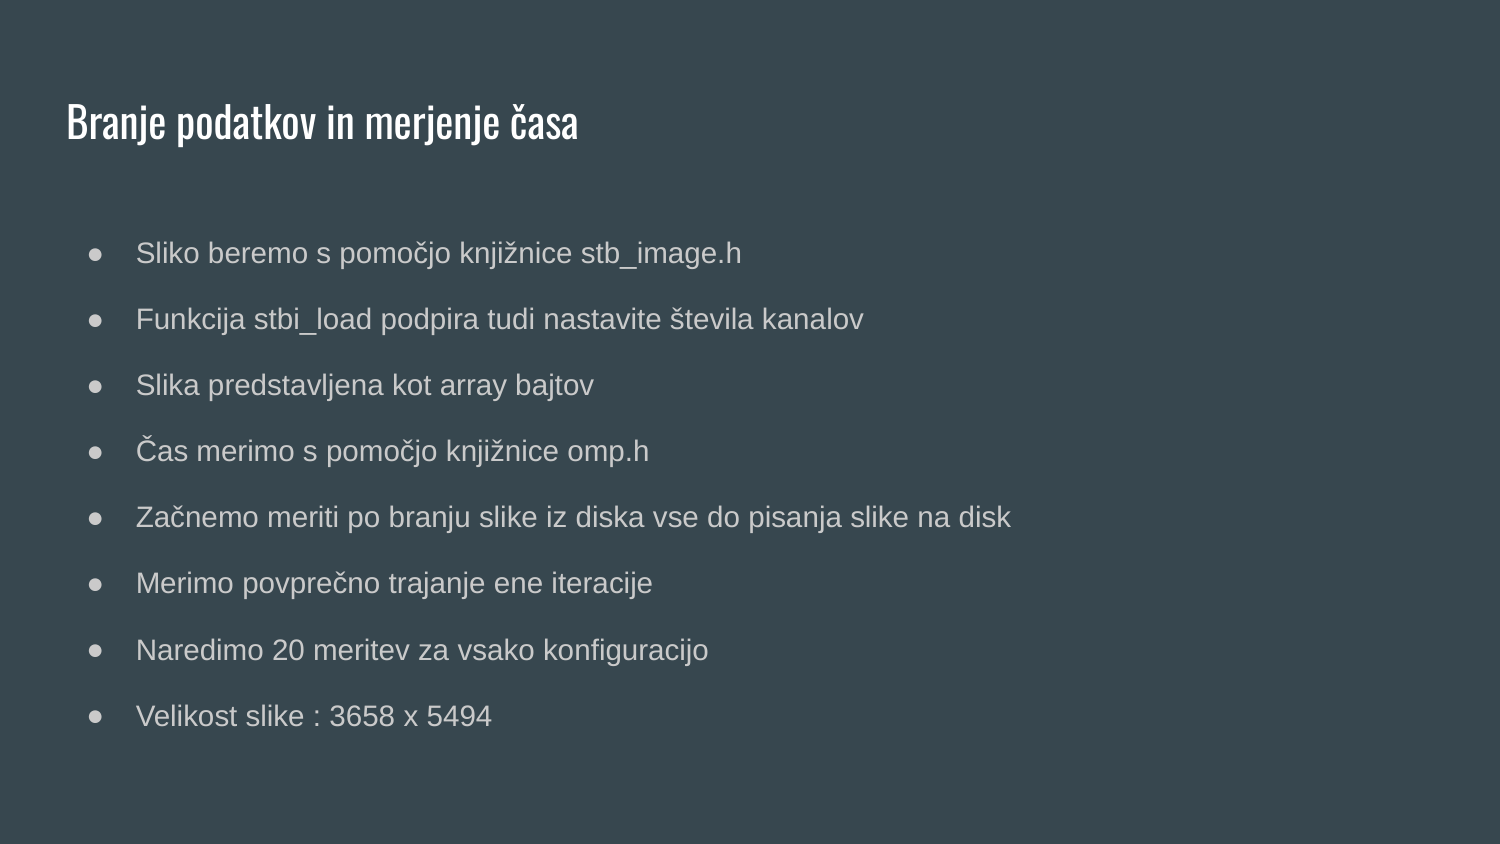

# Branje podatkov in merjenje časa
Sliko beremo s pomočjo knjižnice stb_image.h
Funkcija stbi_load podpira tudi nastavite števila kanalov
Slika predstavljena kot array bajtov
Čas merimo s pomočjo knjižnice omp.h
Začnemo meriti po branju slike iz diska vse do pisanja slike na disk
Merimo povprečno trajanje ene iteracije
Naredimo 20 meritev za vsako konfiguracijo
Velikost slike : 3658 x 5494